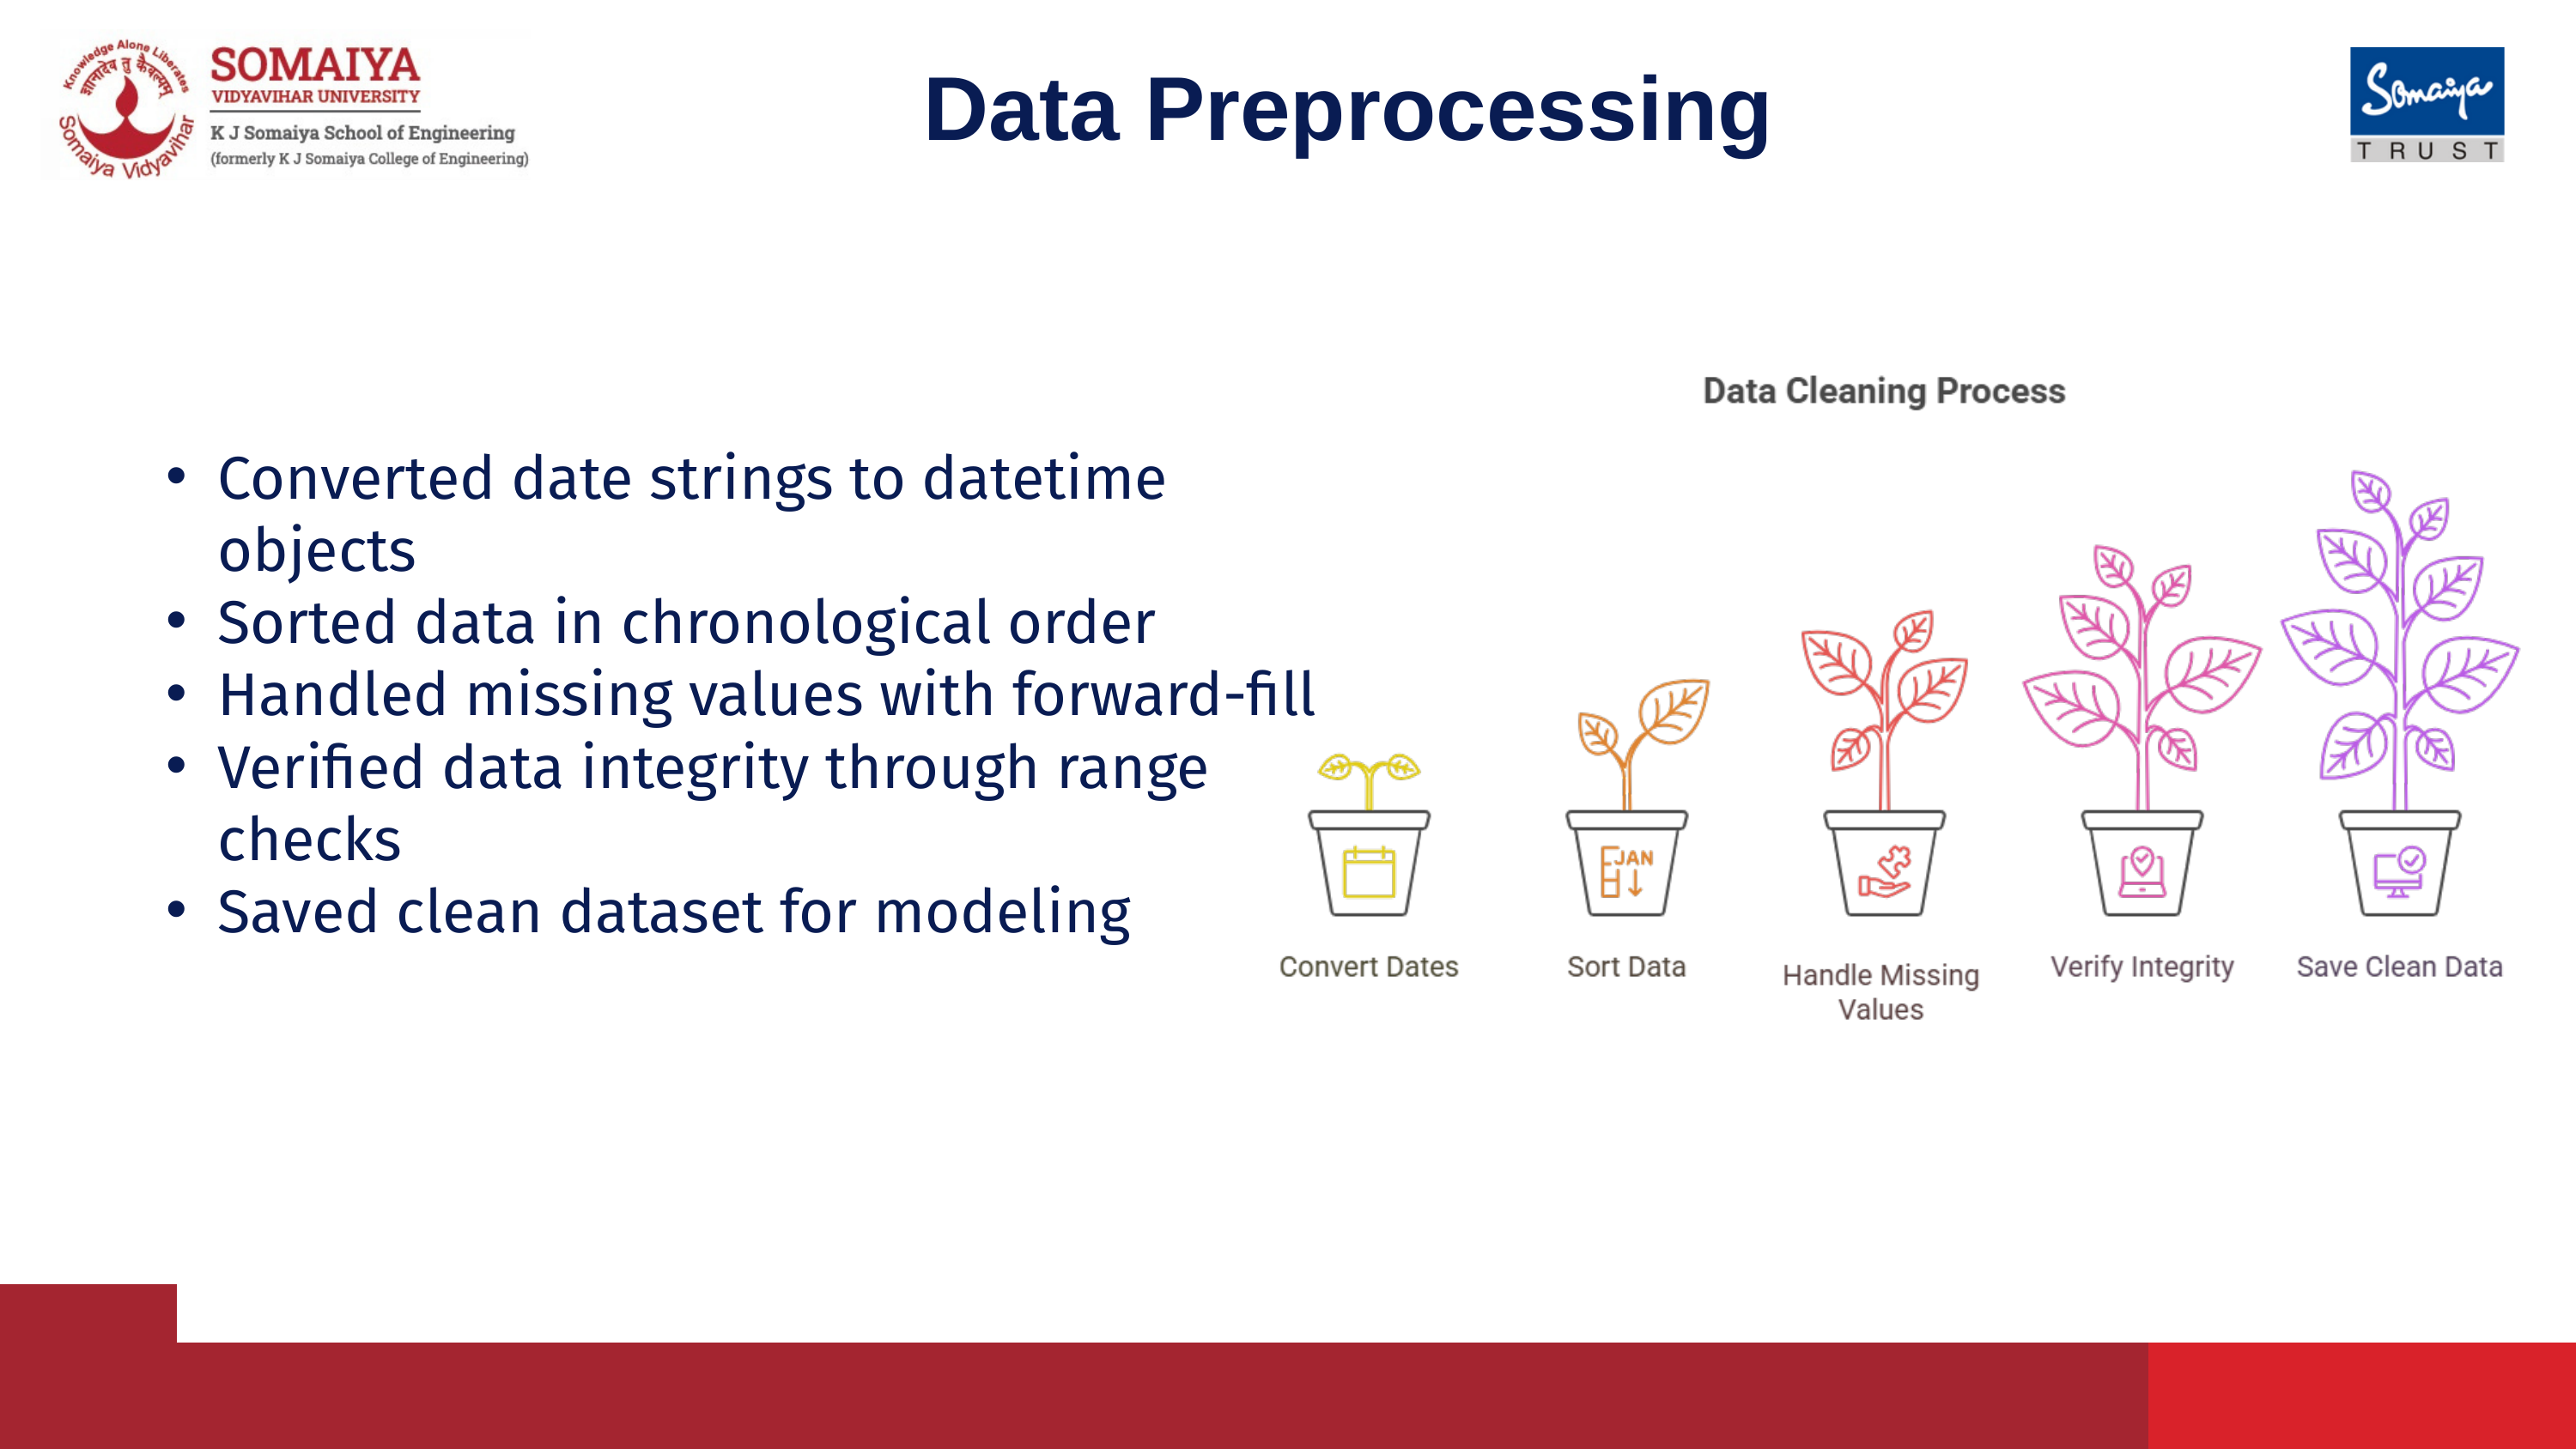

Data Preprocessing

Converted date strings to datetime objects
Sorted data in chronological order
Handled missing values with forward-fill
Verified data integrity through range checks
Saved clean dataset for modeling